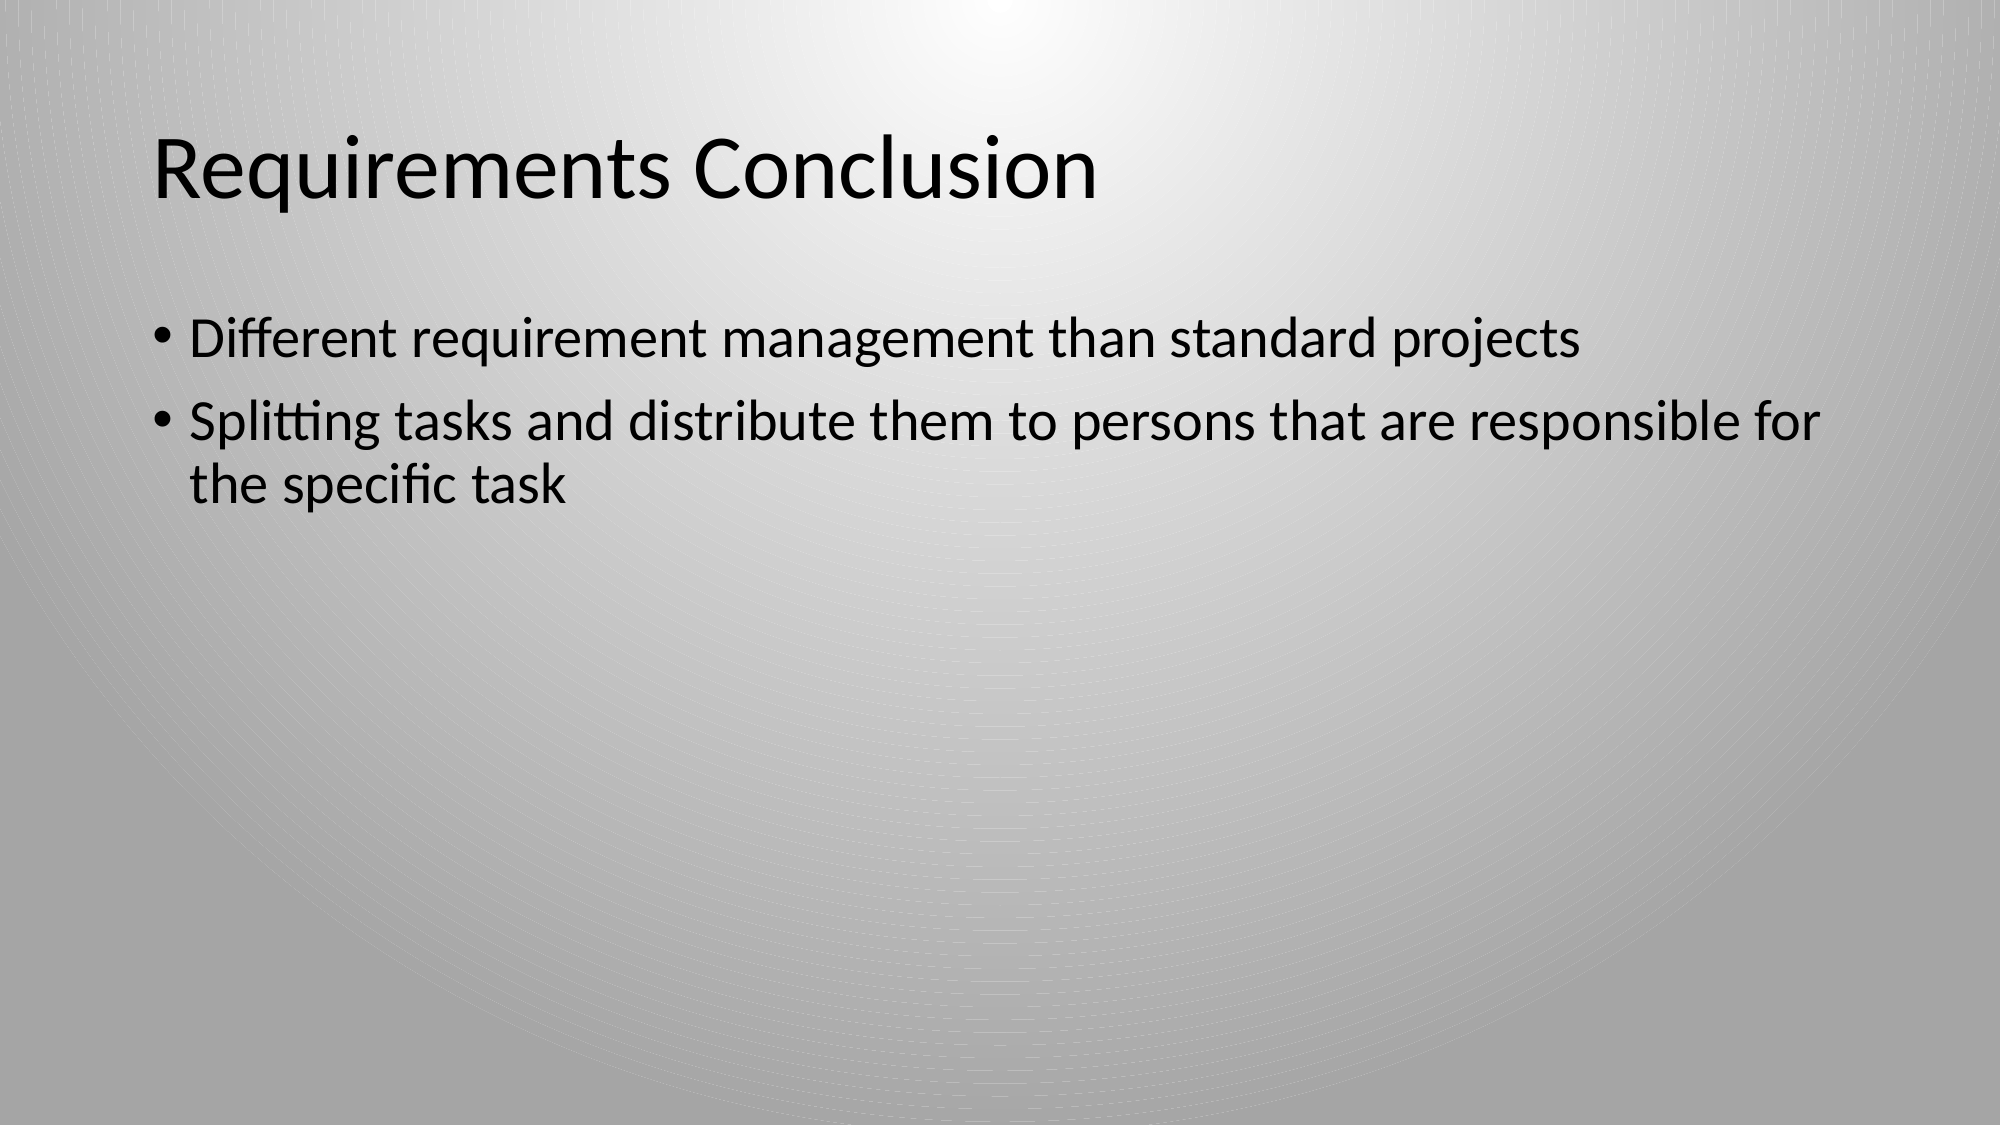

Requirements Conclusion
Different requirement management than standard projects
Splitting tasks and distribute them to persons that are responsible for the specific task